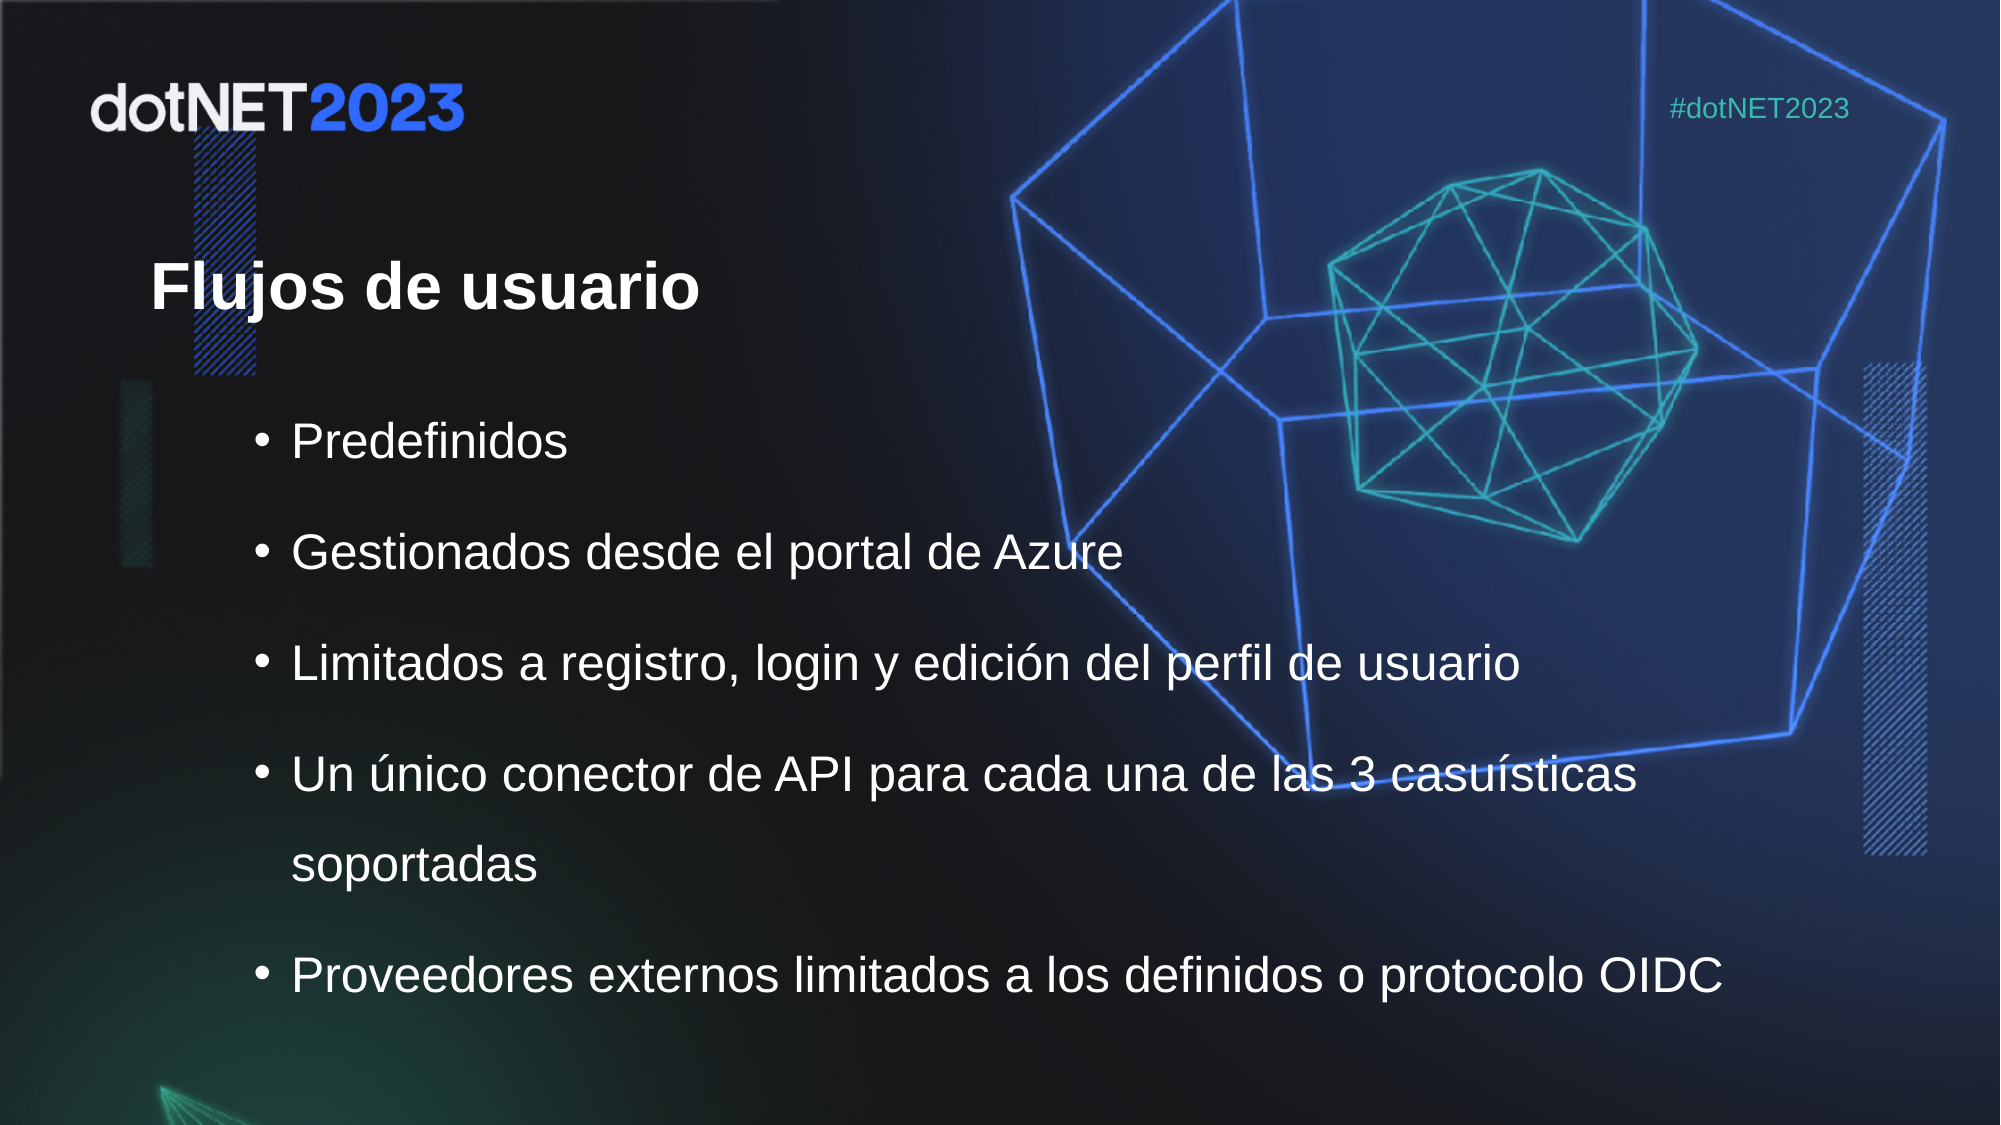

Flujos de usuario
Predefinidos
Gestionados desde el portal de Azure
Limitados a registro, login y edición del perfil de usuario
Un único conector de API para cada una de las 3 casuísticas soportadas
Proveedores externos limitados a los definidos o protocolo OIDC